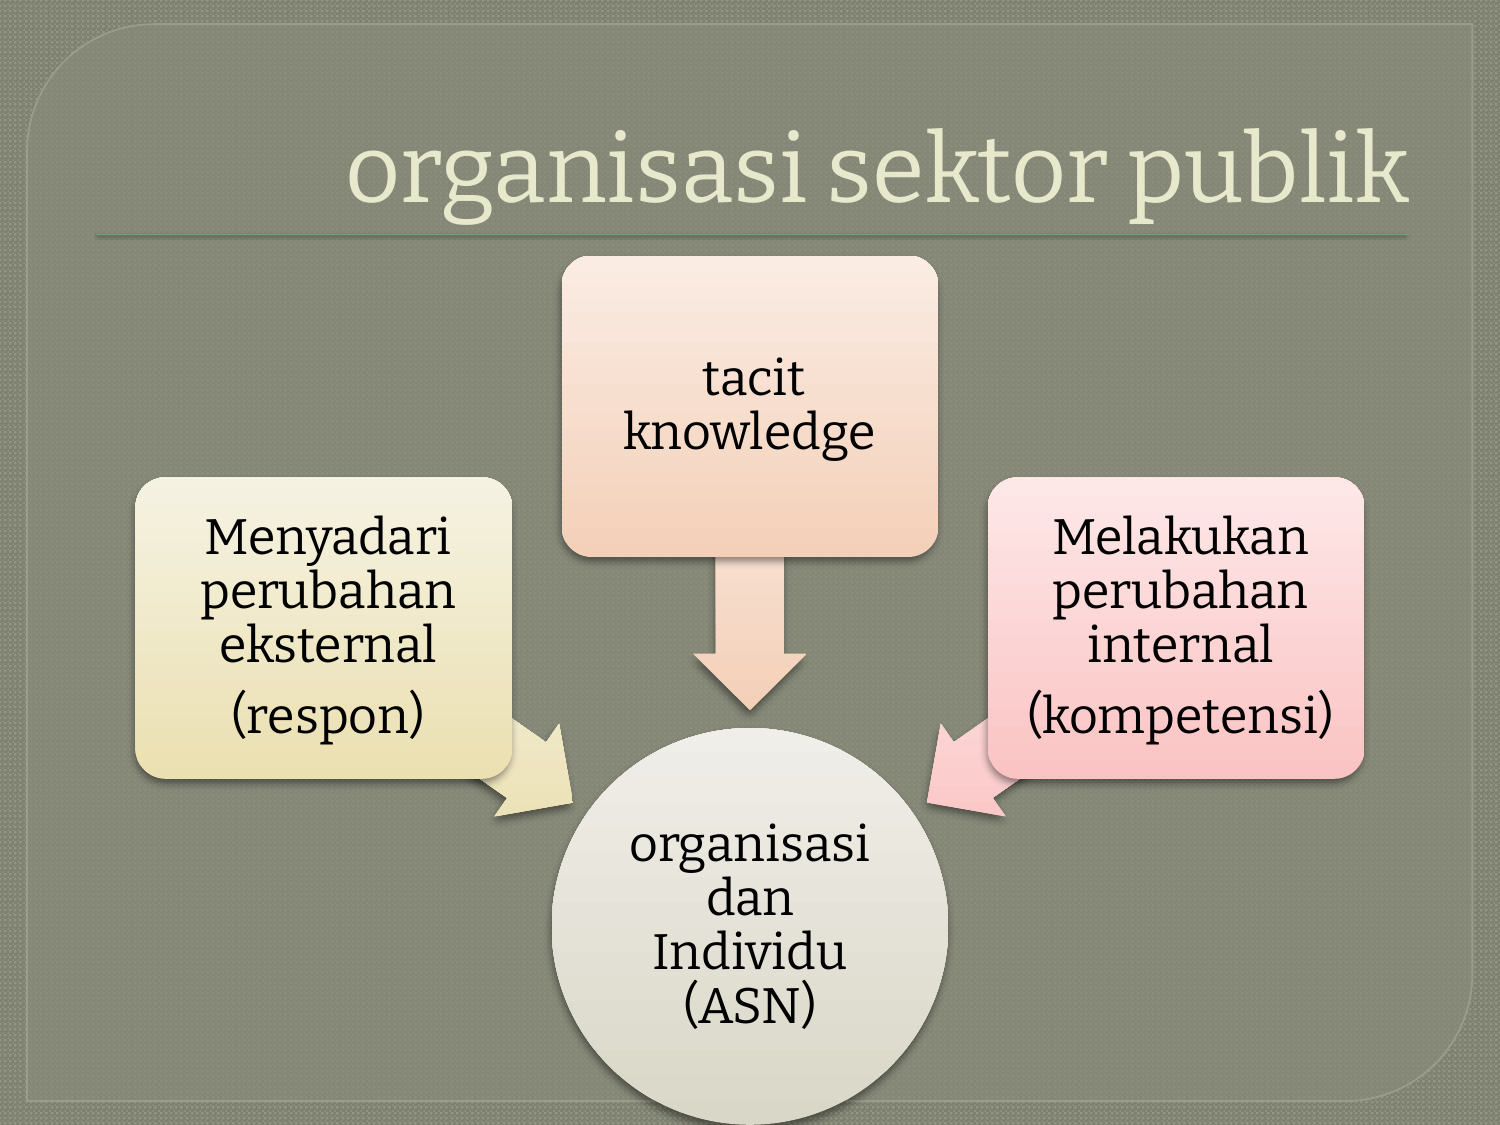

# organisasi sektor publik
organisasi dan Individu (ASN)
Menyadari perubahan eksternal
(respon)
tacit knowledge
Melakukan perubahan internal
(kompetensi)